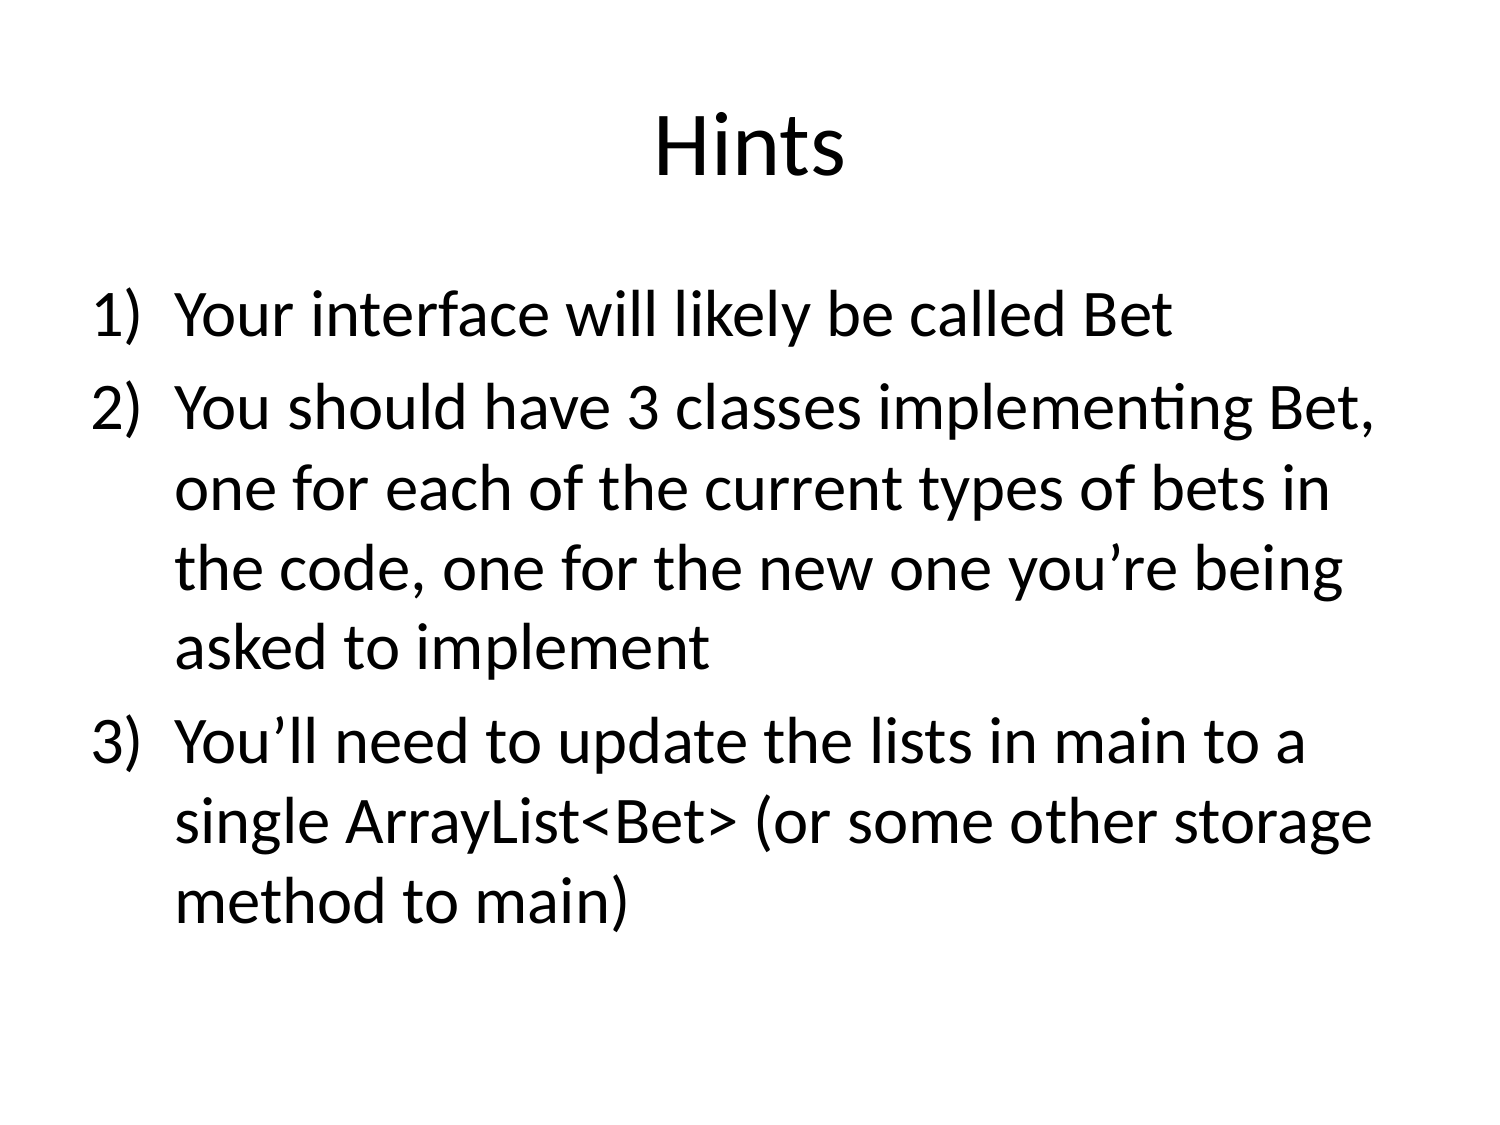

# Hints
Your interface will likely be called Bet
You should have 3 classes implementing Bet, one for each of the current types of bets in the code, one for the new one you’re being asked to implement
You’ll need to update the lists in main to a single ArrayList<Bet> (or some other storage method to main)